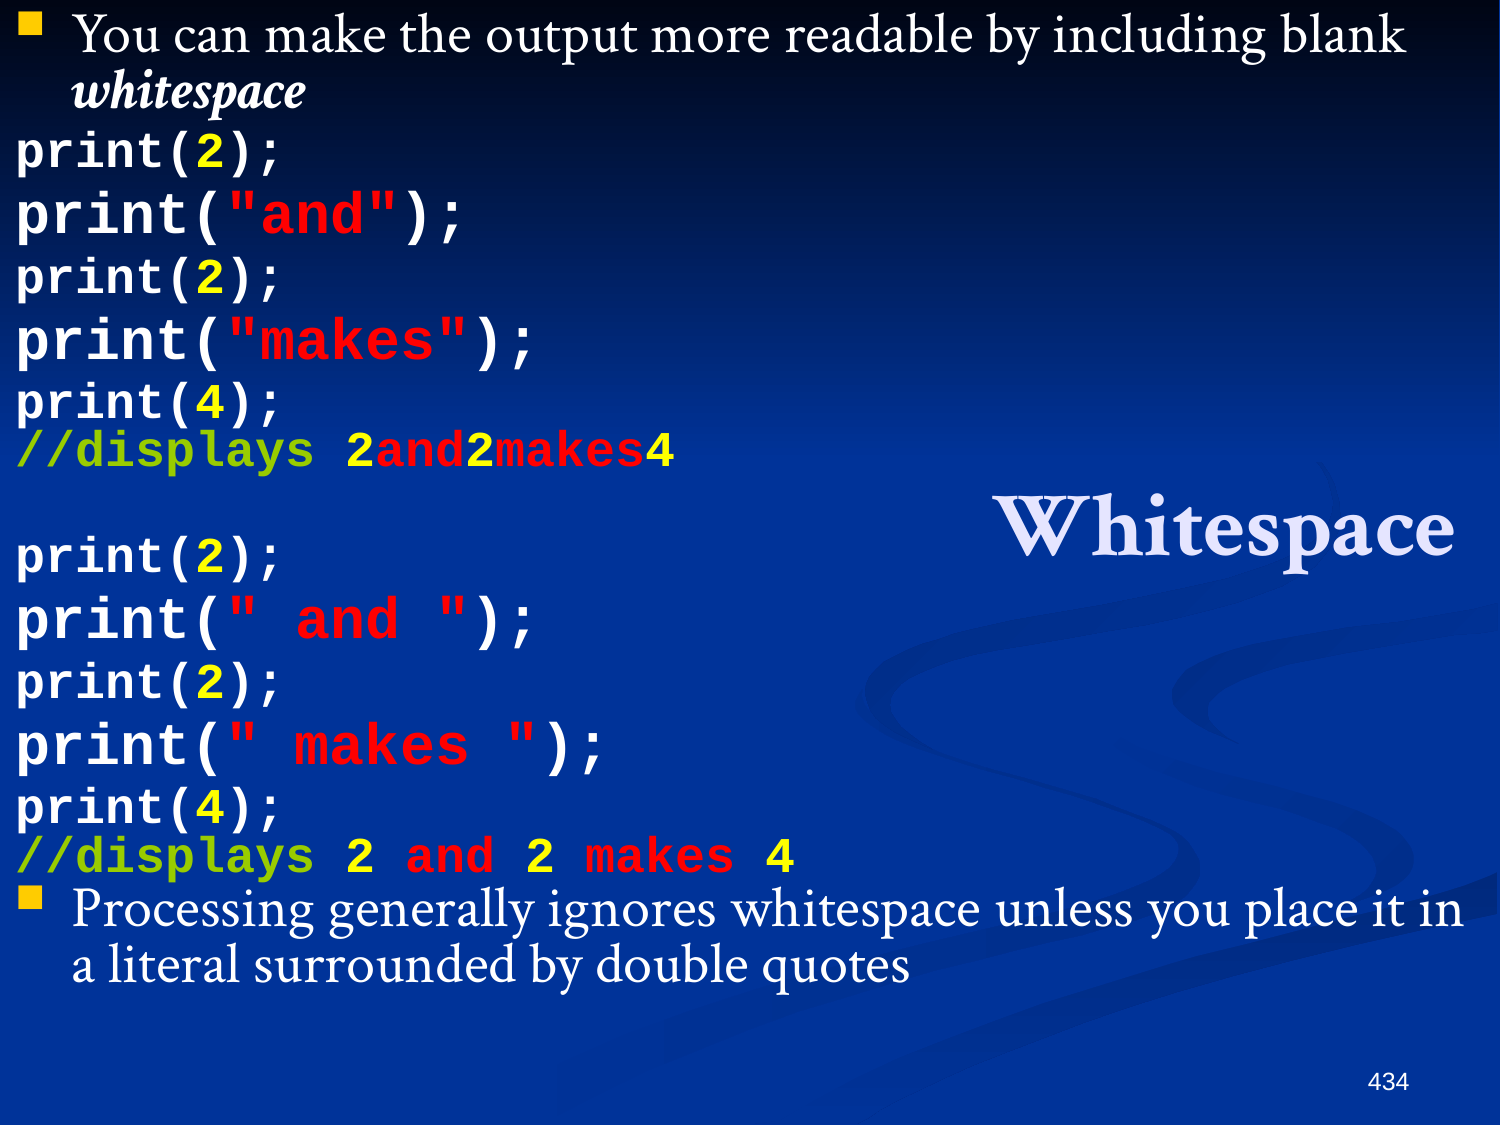

You can make the output more readable by including blank whitespace
print(2);
print("and");
print(2);
print("makes");
print(4);
//displays 2and2makes4

print(2);
print(" and ");
print(2);
print(" makes ");
print(4);
//displays 2 and 2 makes 4
Processing generally ignores whitespace unless you place it in a literal surrounded by double quotes

# Whitespace
434